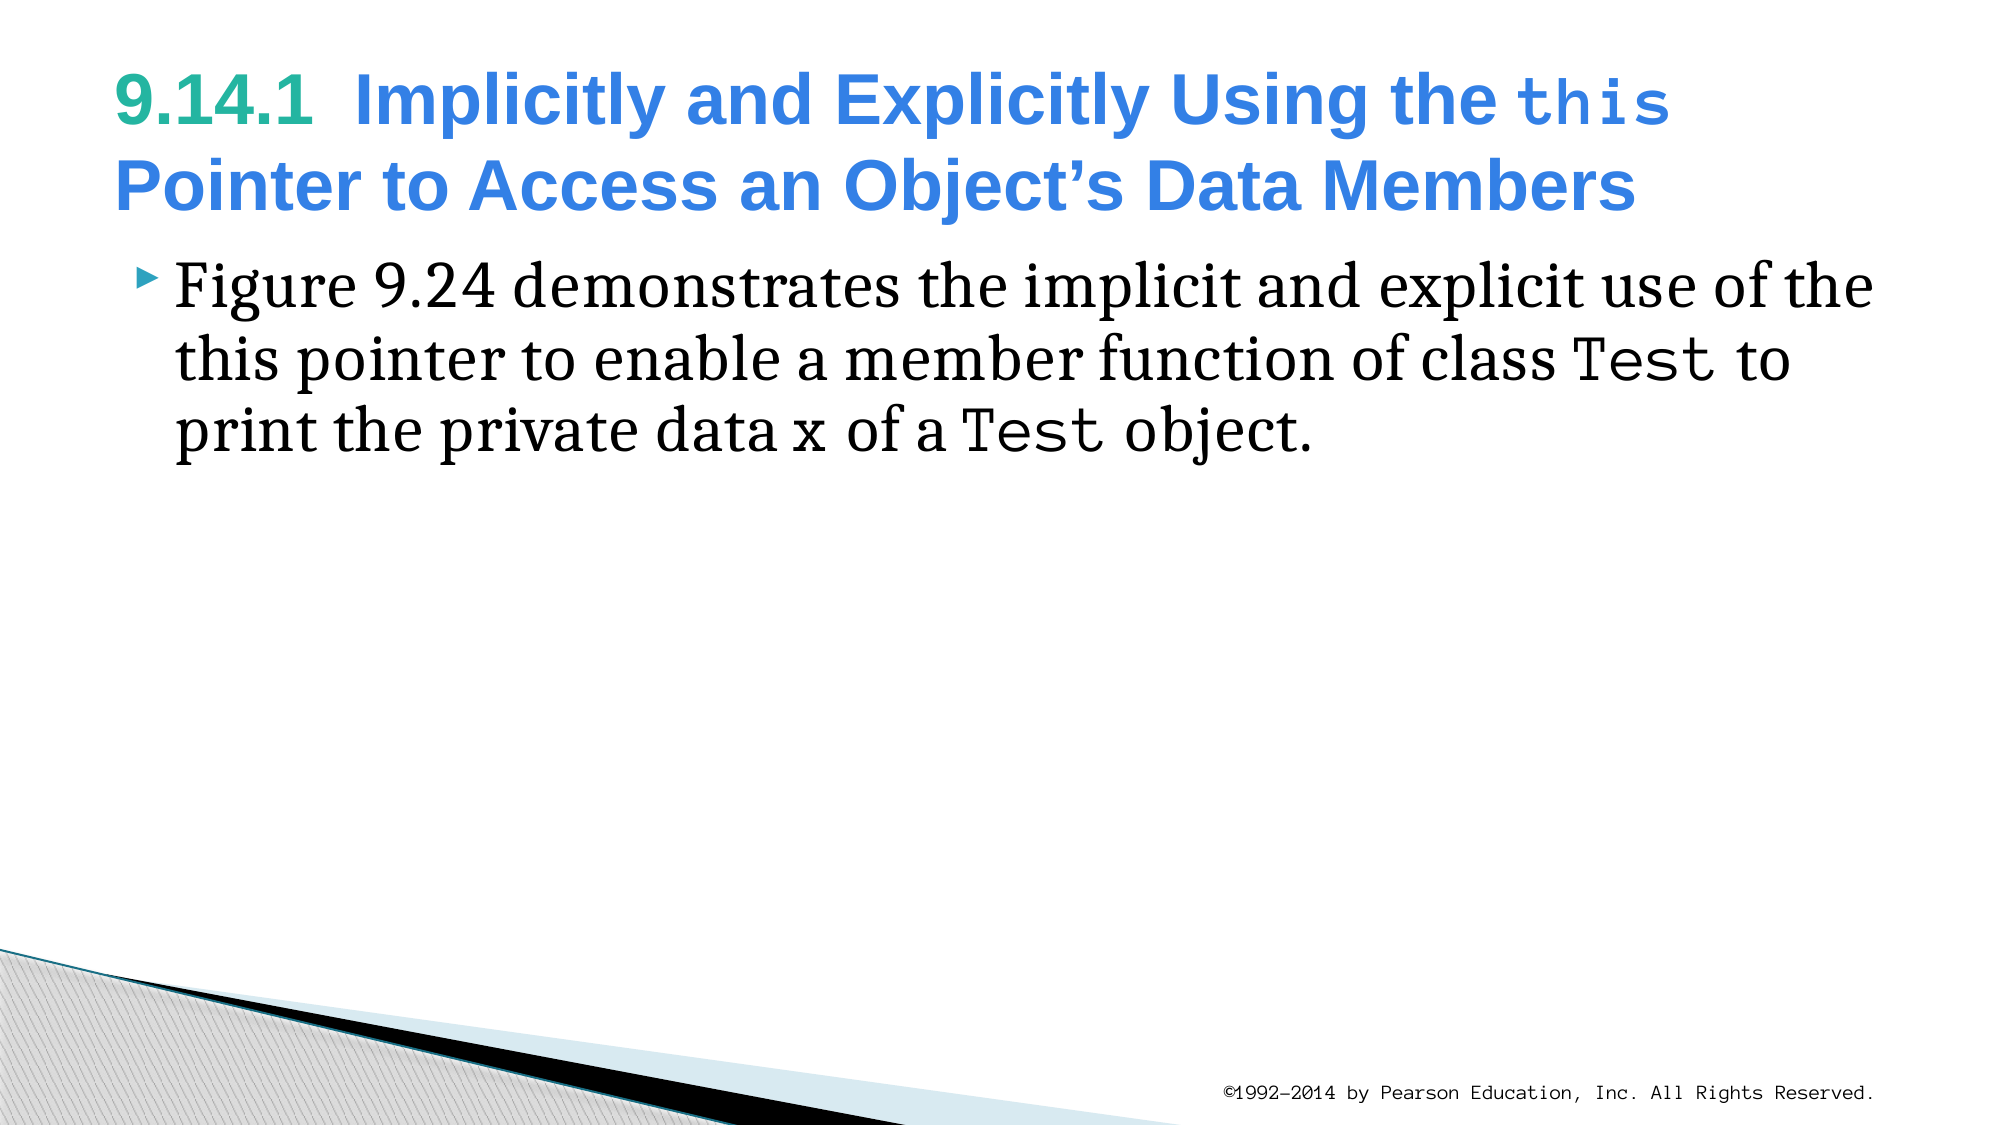

# 9.14.1  Implicitly and Explicitly Using the this Pointer to Access an Object’s Data Members
Figure 9.24 demonstrates the implicit and explicit use of the this pointer to enable a member function of class Test to print the private data x of a Test object.
©1992-2014 by Pearson Education, Inc. All Rights Reserved.